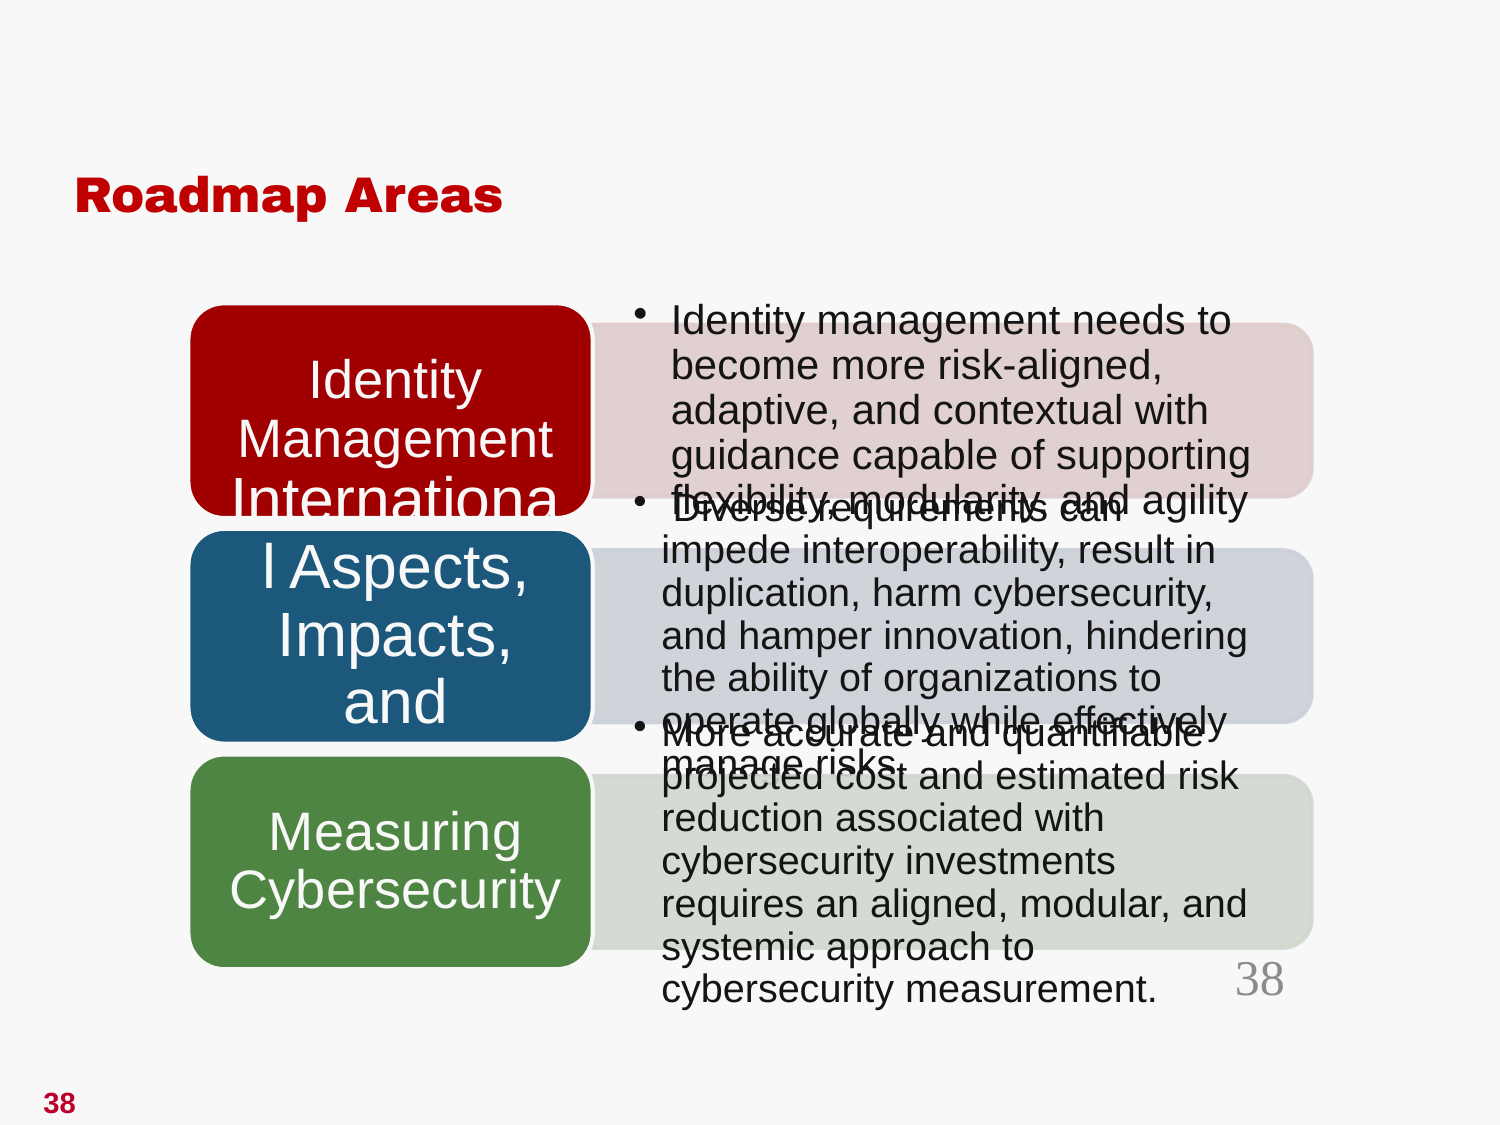

Roadmap Areas
Identity management needs to become more risk-aligned, adaptive, and contextual with guidance capable of supporting flexibility, modularity, and agility
Identity Management
 Diverse requirements can impede interoperability, result in duplication, harm cybersecurity, and hamper innovation, hindering the ability of organizations to operate globally while effectively manage risks.
International Aspects, Impacts, and Alignment
More accurate and quantifiable projected cost and estimated risk reduction associated with cybersecurity investments requires an aligned, modular, and systemic approach to cybersecurity measurement.
Measuring Cybersecurity
38